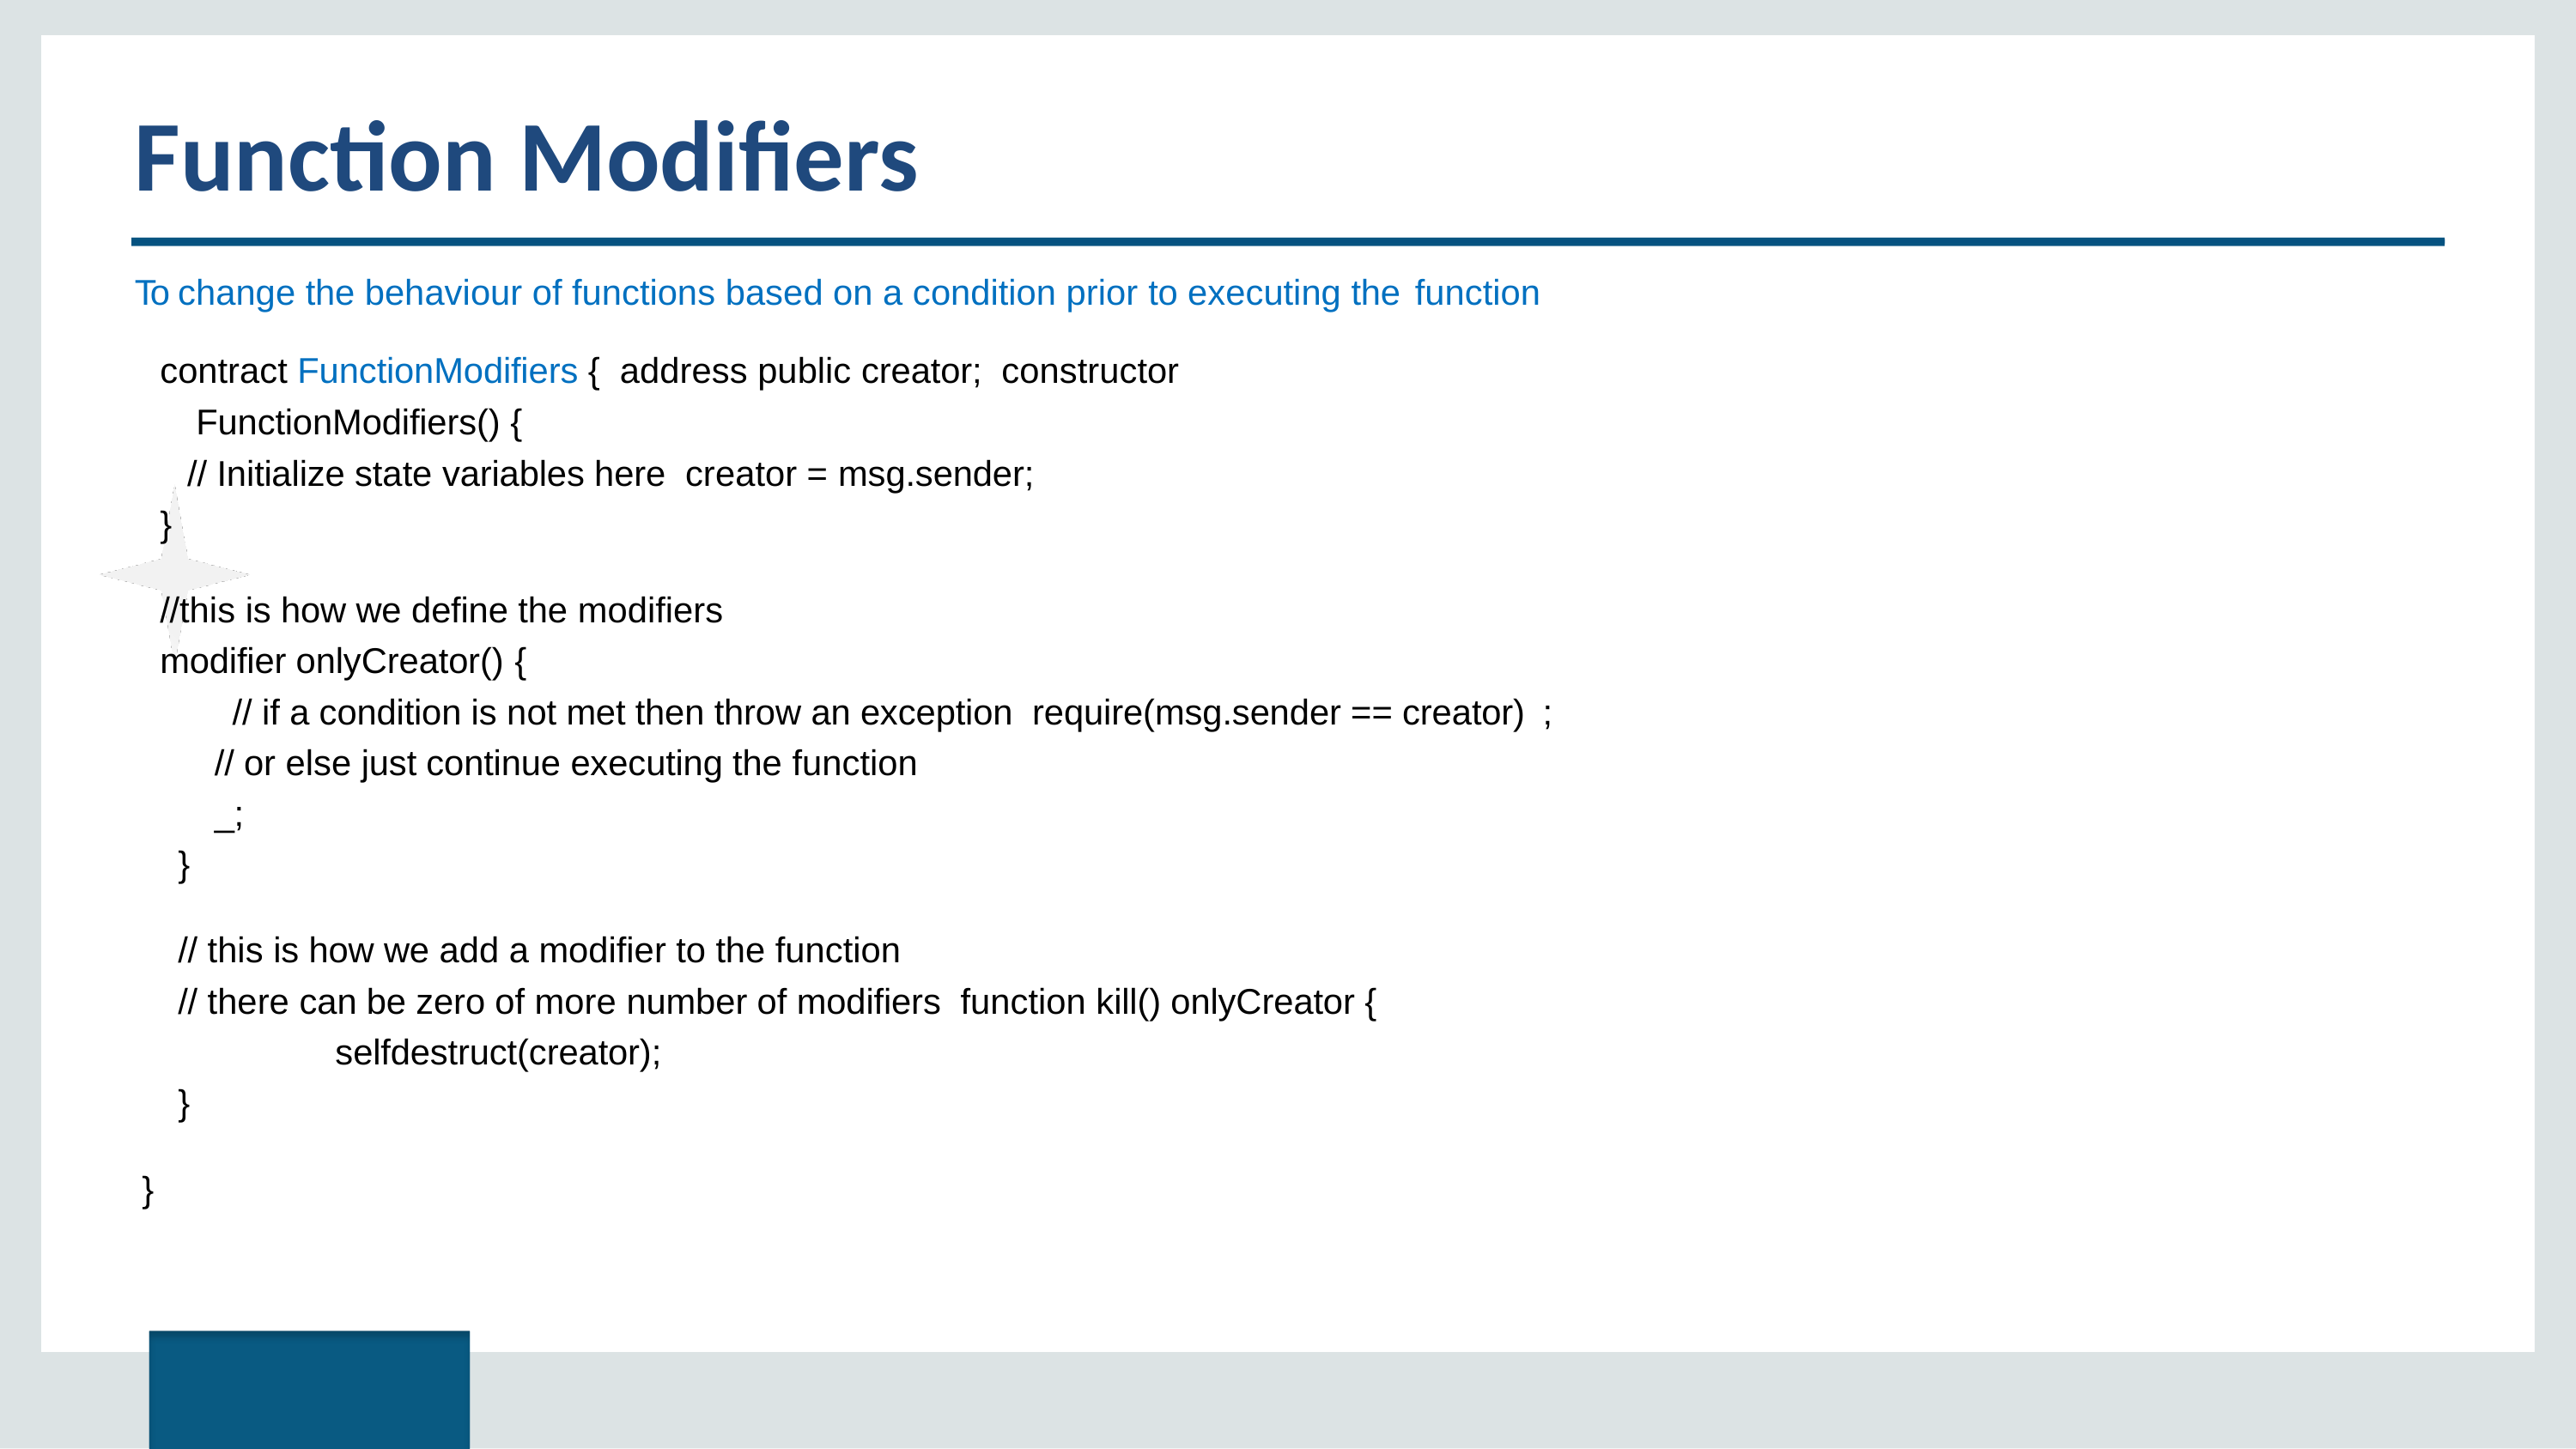

# Function Modifiers

To change the behaviour of functions based on a condition prior to executing the function
contract FunctionModifiers {  address public creator;  constructor FunctionModifiers() {
// Initialize state variables here  creator = msg.sender;
}

//this is how we define the modifiers
modifier onlyCreator() {
// if a condition is not met then throw an exception  require(msg.sender == creator) ;
// or else just continue executing the function
_;
}

// this is how we add a modifier to the function
// there can be zero of more number of modifiers  function kill() onlyCreator {
selfdestruct(creator);
}

}